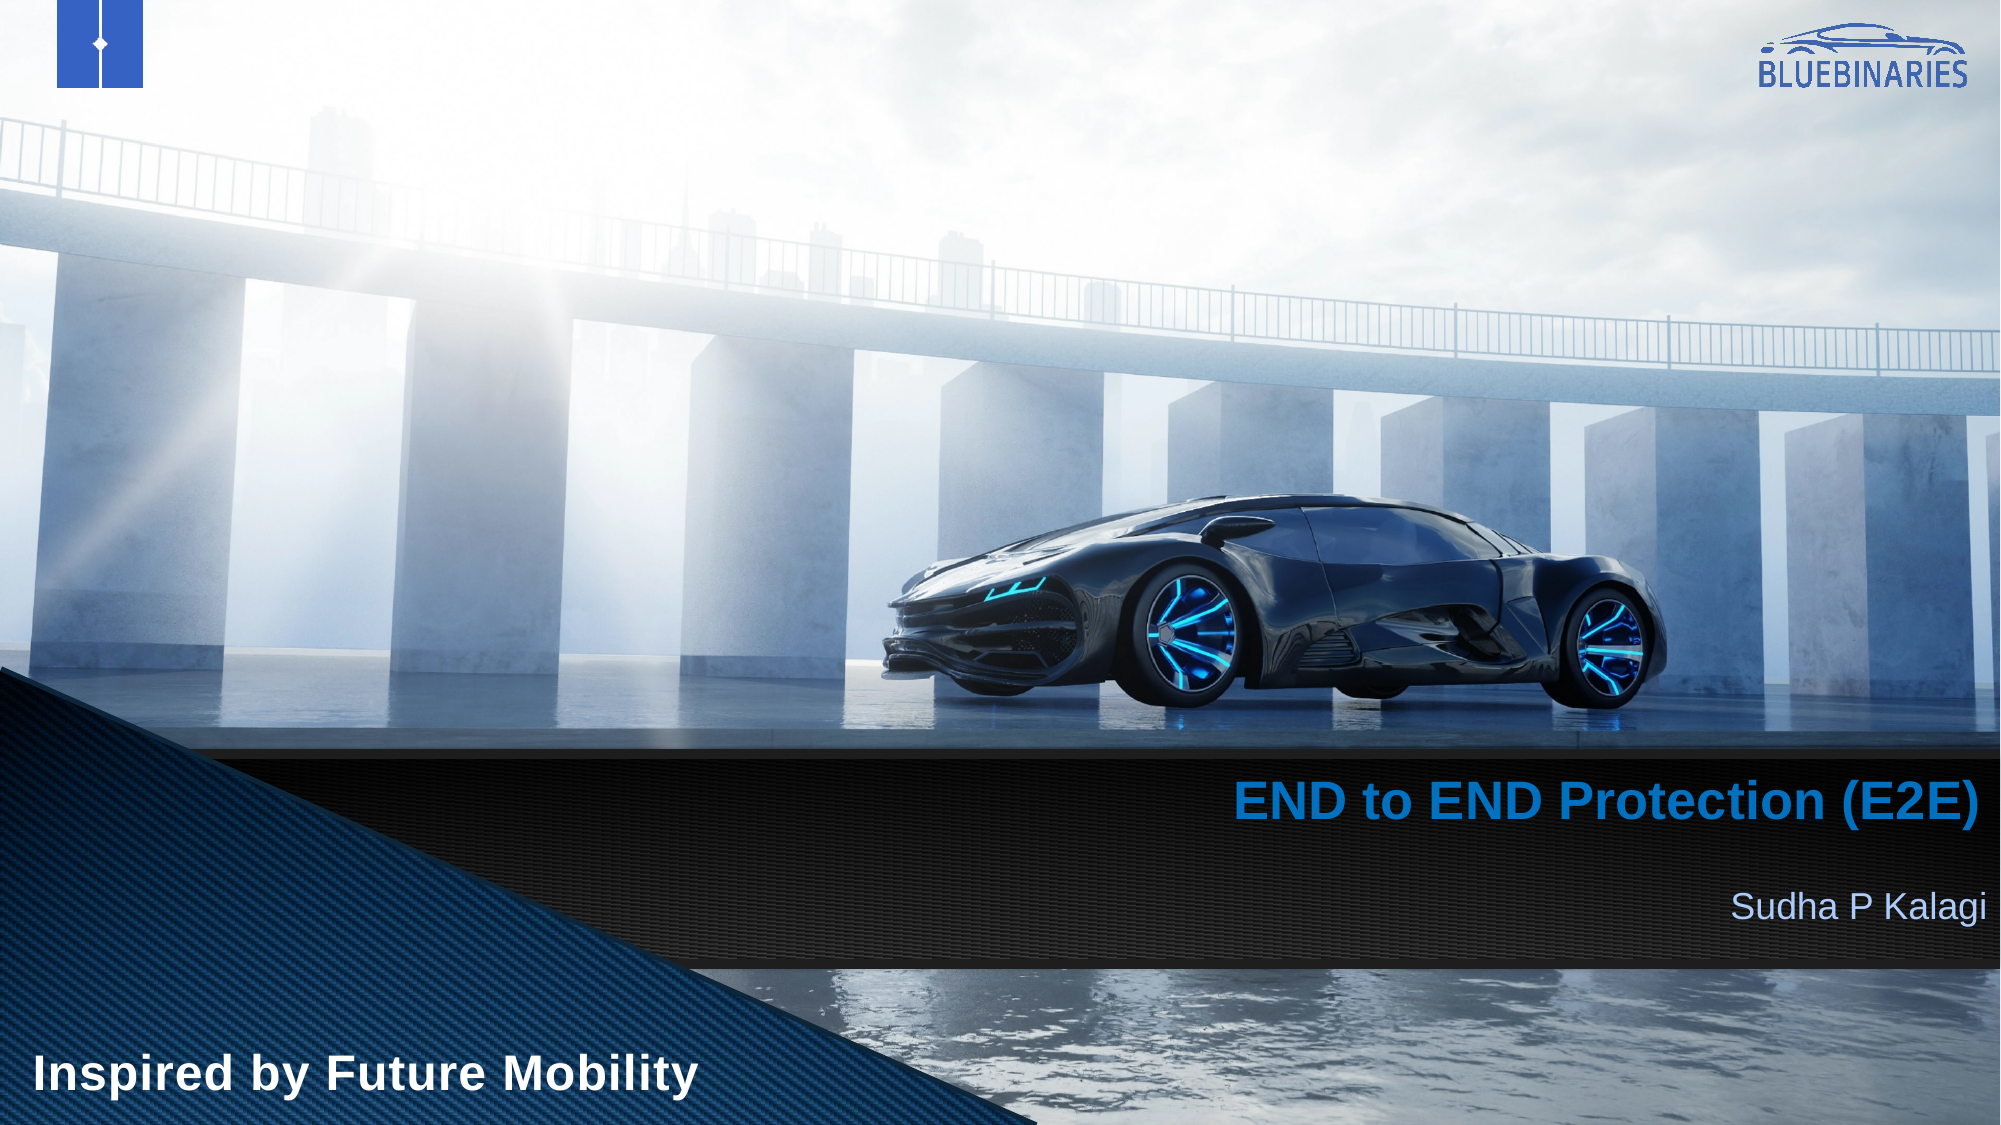

# END to END Protection (E2E)
Sudha P Kalagi